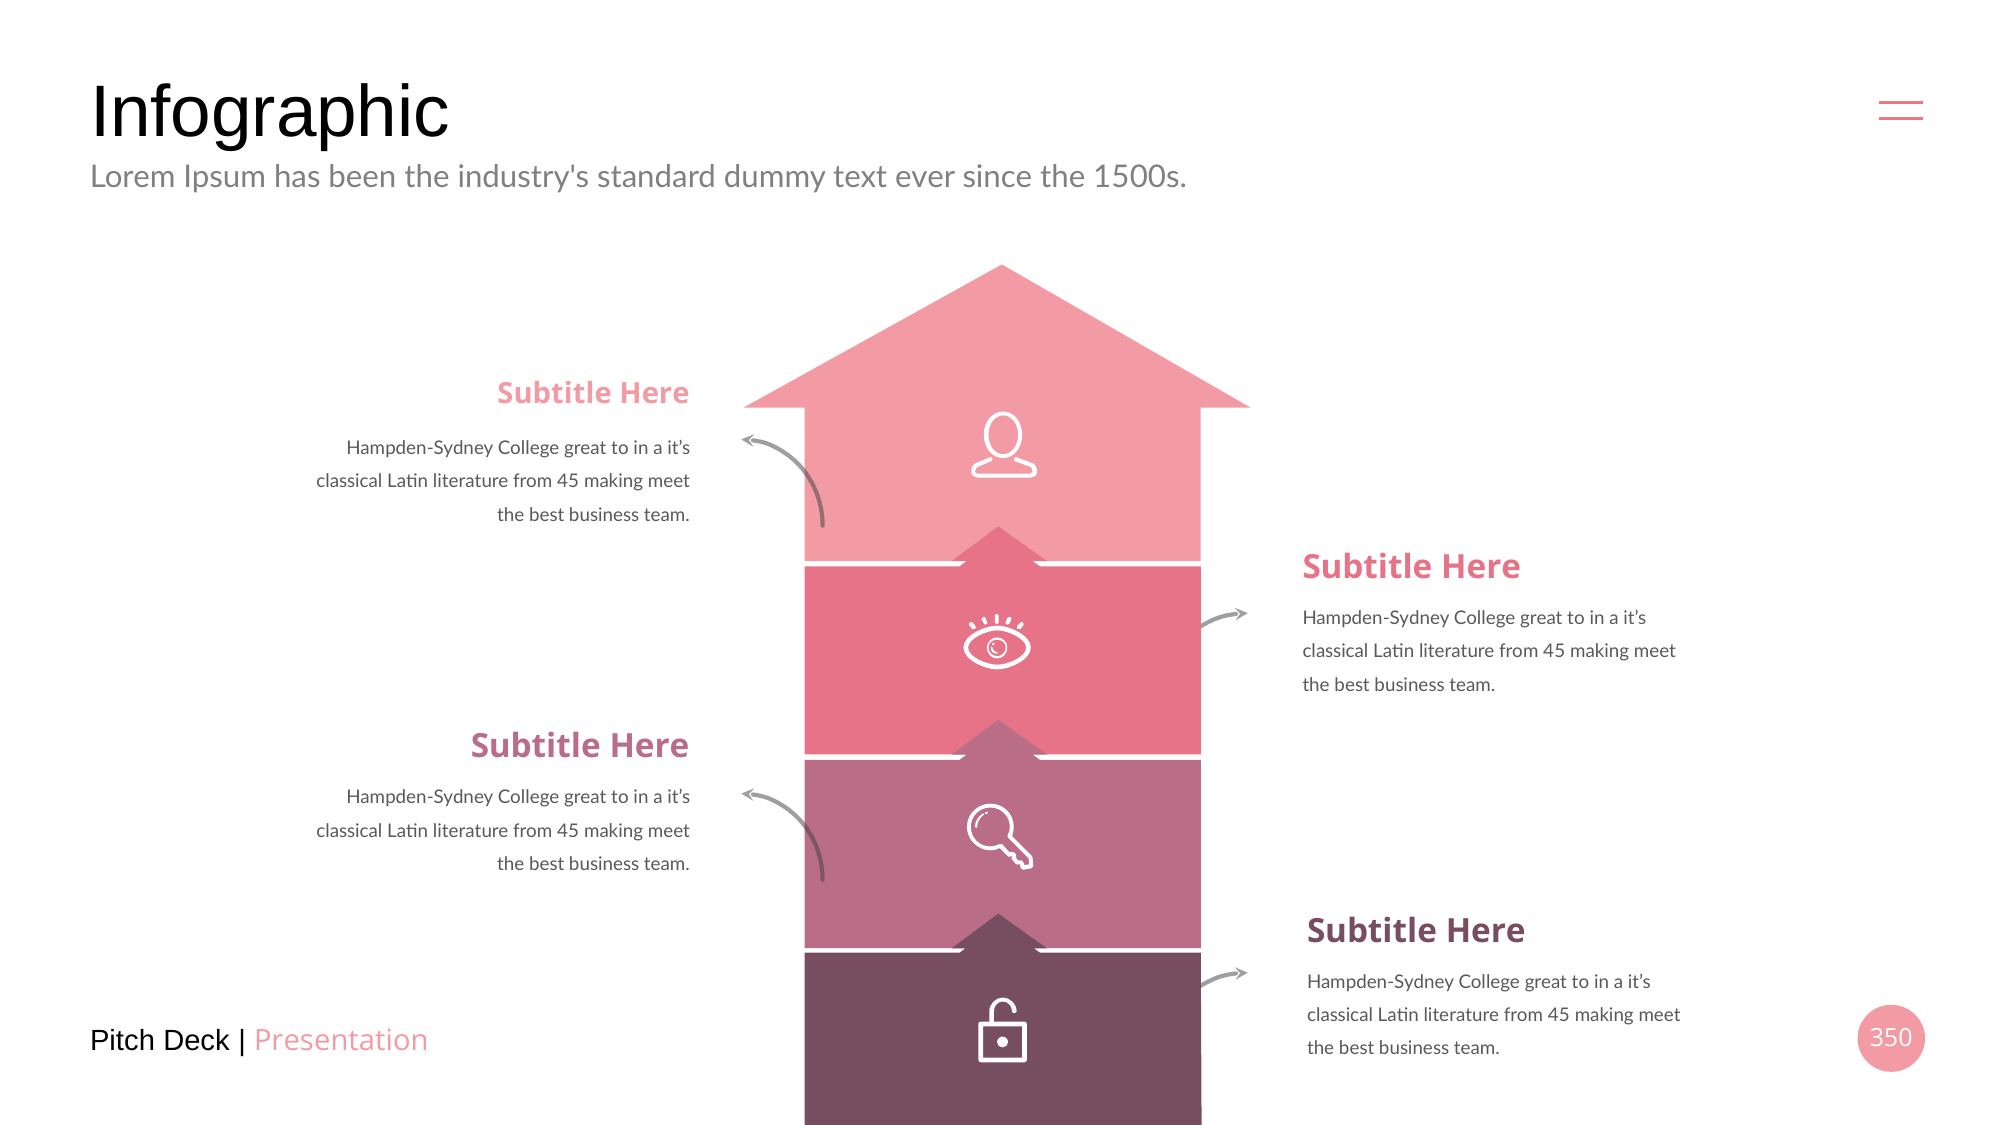

# Infographic
Lorem Ipsum has been the industry's standard dummy text ever since the 1500s.

Subtitle Here
Hampden-Sydney College great to in a it’s classical Latin literature from 45 making meet the best business team.
Subtitle Here
Hampden-Sydney College great to in a it’s classical Latin literature from 45 making meet the best business team.

Subtitle Here
Hampden-Sydney College great to in a it’s classical Latin literature from 45 making meet the best business team.
Subtitle Here
Hampden-Sydney College great to in a it’s classical Latin literature from 45 making meet the best business team.

Pitch Deck | Presentation
350